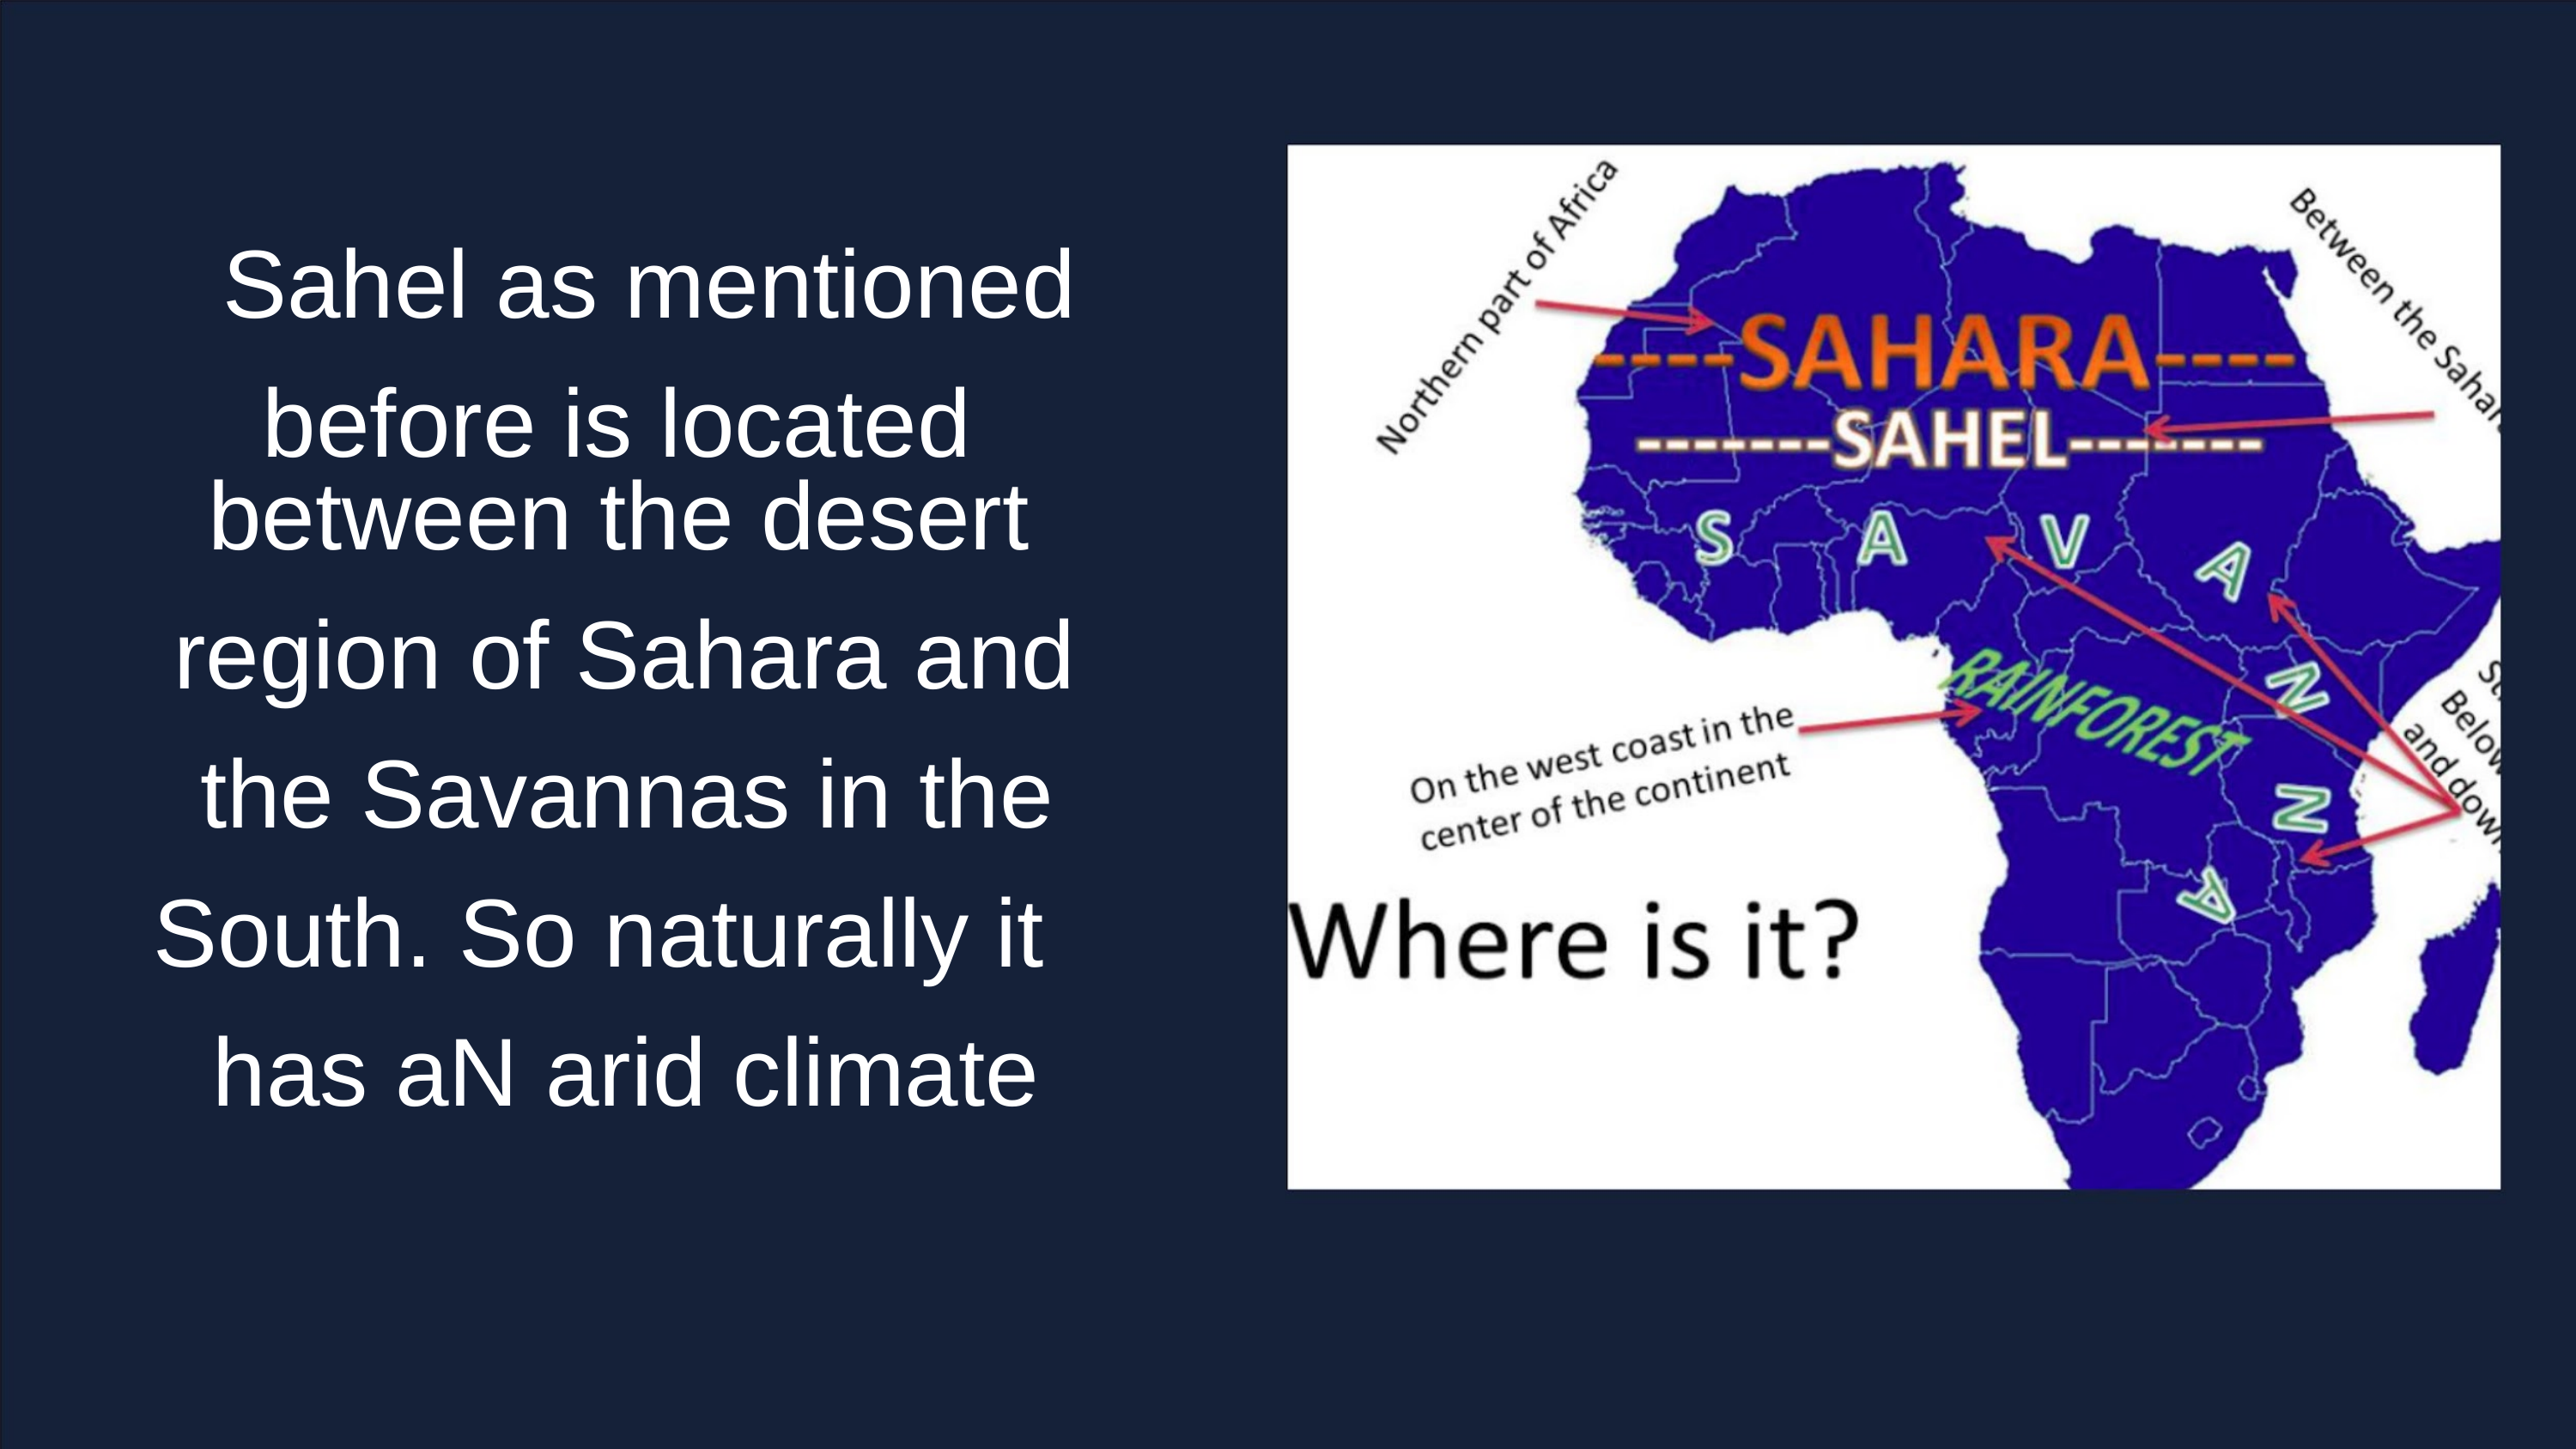

Sahel as mentioned
before is located
between the desert
region of Sahara and
the Savannas in the
South. So naturally it
has aN arid climate